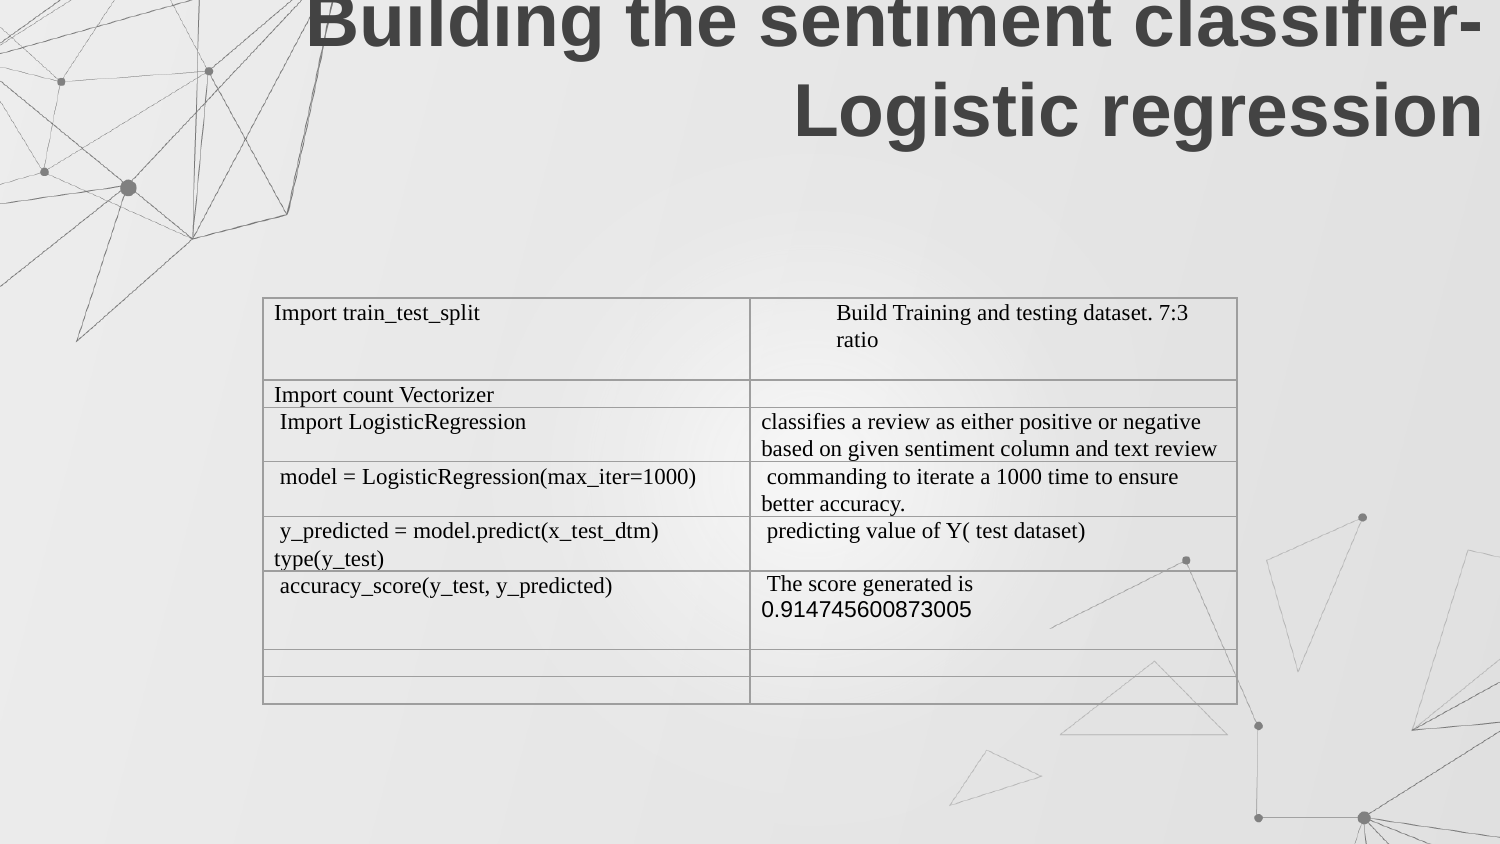

# Building the sentiment classifier- Logistic regression

| Import train\_test\_split | Build Training and testing dataset. 7:3 ratio |
| --- | --- |
| Import count Vectorizer |  |
| Import LogisticRegression | classifies a review as either positive or negative based on given sentiment column and text review |
| model = LogisticRegression(max\_iter=1000) | commanding to iterate a 1000 time to ensure better accuracy. |
| y\_predicted = model.predict(x\_test\_dtm) type(y\_test) | predicting value of Y( test dataset) |
| accuracy\_score(y\_test, y\_predicted) | The score generated is 0.914745600873005 |
|  |  |
|  |  |